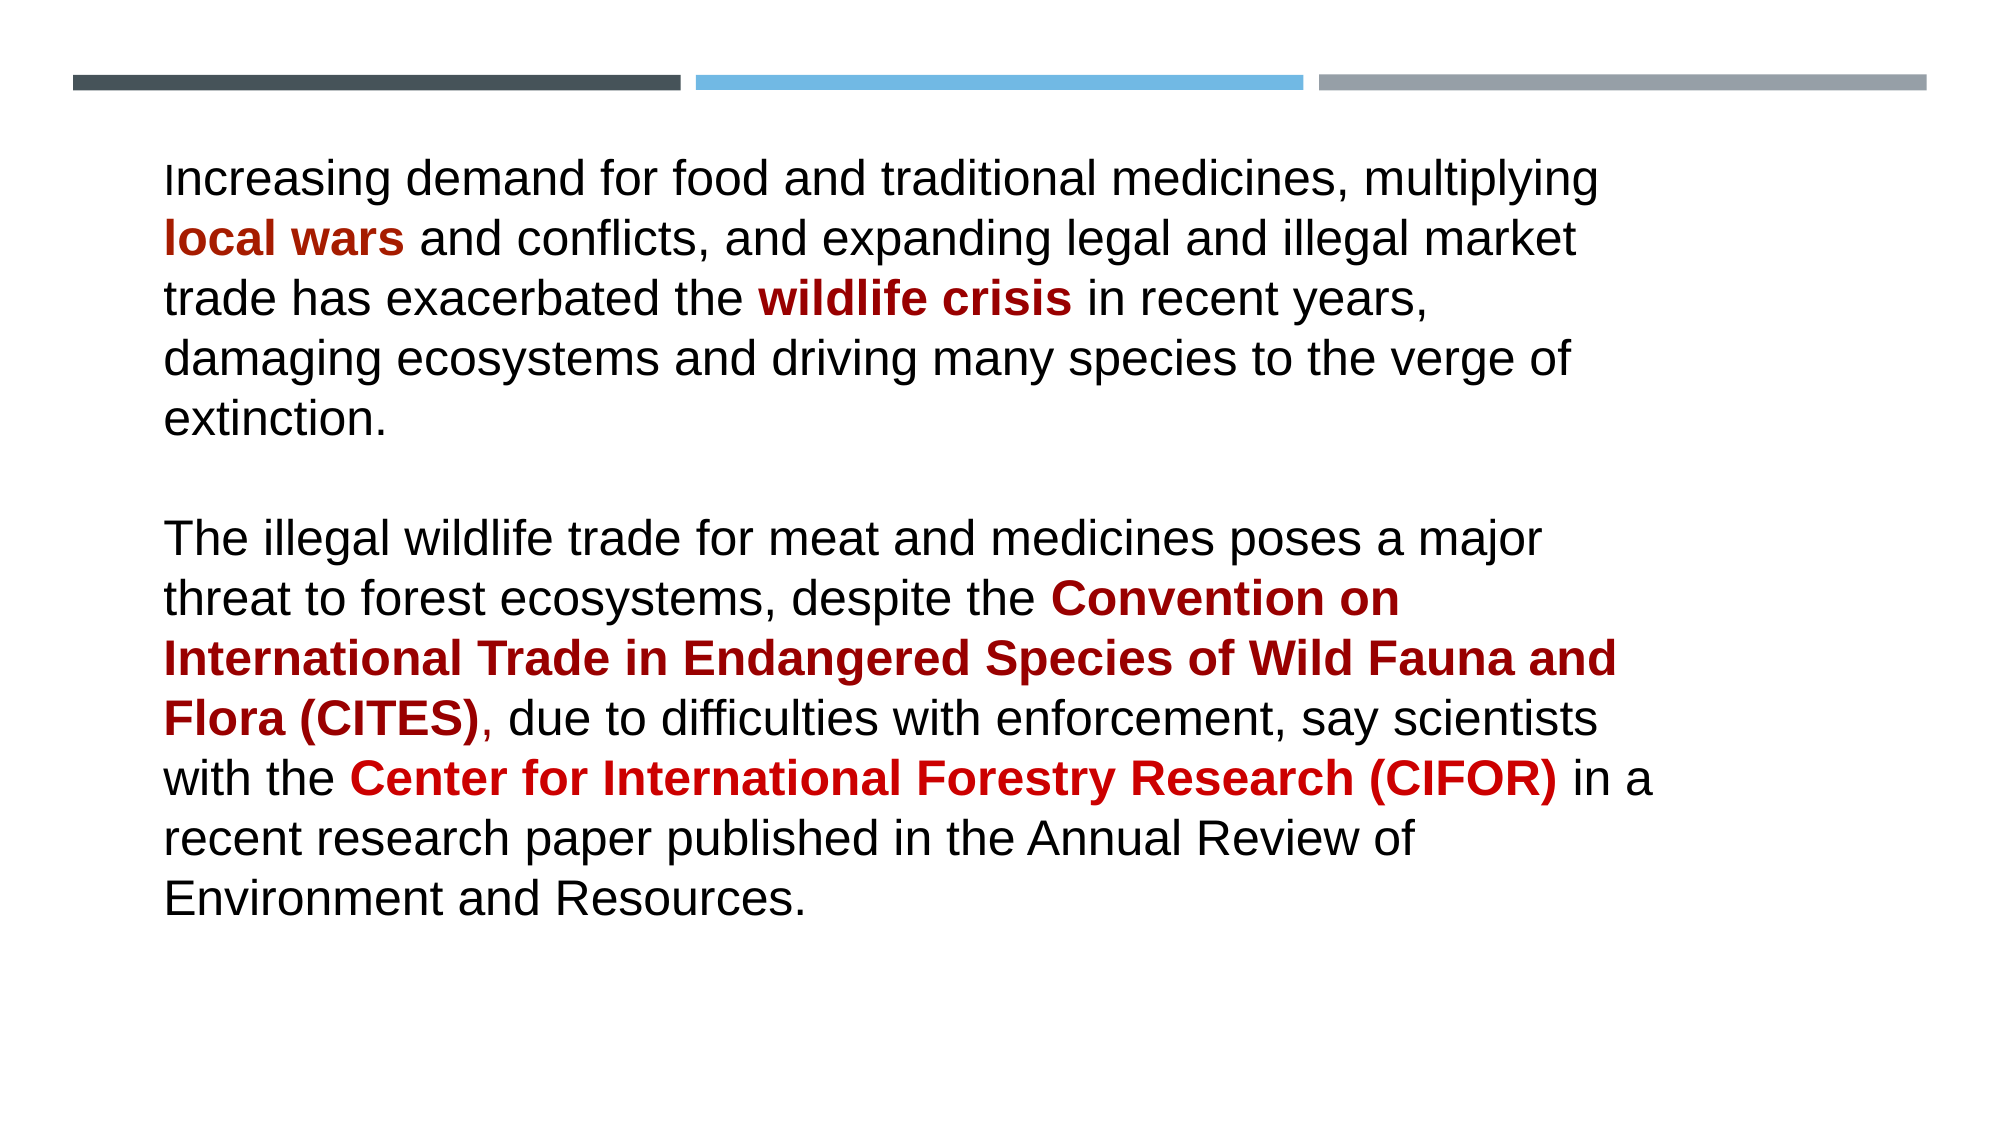

Increasing demand for food and traditional medicines, multiplying local wars and conflicts, and expanding legal and illegal market trade has exacerbated the wildlife crisis in recent years, damaging ecosystems and driving many species to the verge of extinction.

The illegal wildlife trade for meat and medicines poses a major threat to forest ecosystems, despite the Convention on International Trade in Endangered Species of Wild Fauna and Flora (CITES), due to difficulties with enforcement, say scientists with the Center for International Forestry Research (CIFOR) in a recent research paper published in the Annual Review of Environment and Resources.